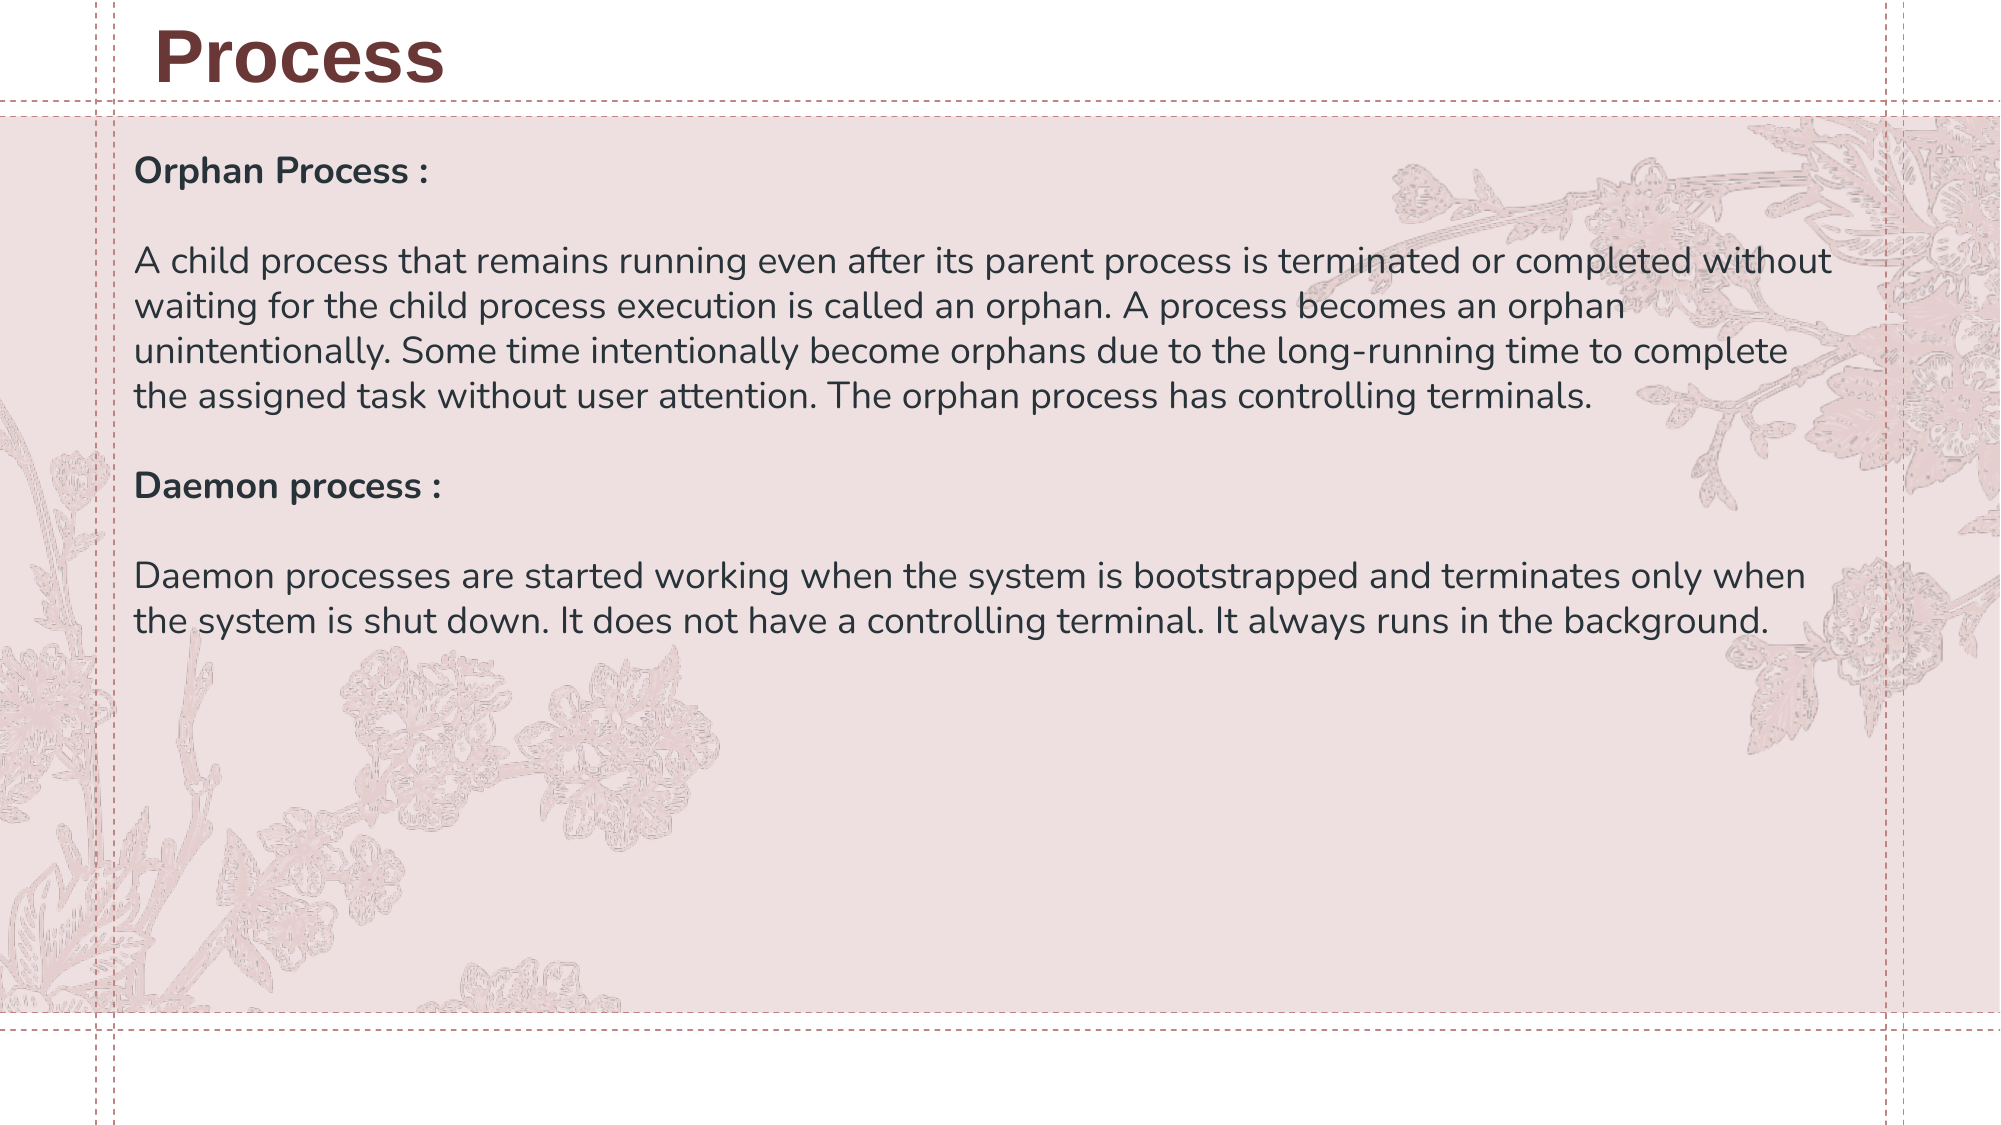

Process
Orphan Process :
A child process that remains running even after its parent process is terminated or completed without waiting for the child process execution is called an orphan. A process becomes an orphan unintentionally. Some time intentionally become orphans due to the long-running time to complete the assigned task without user attention. The orphan process has controlling terminals.

Daemon process :
Daemon processes are started working when the system is bootstrapped and terminates only when the system is shut down. It does not have a controlling terminal. It always runs in the background.